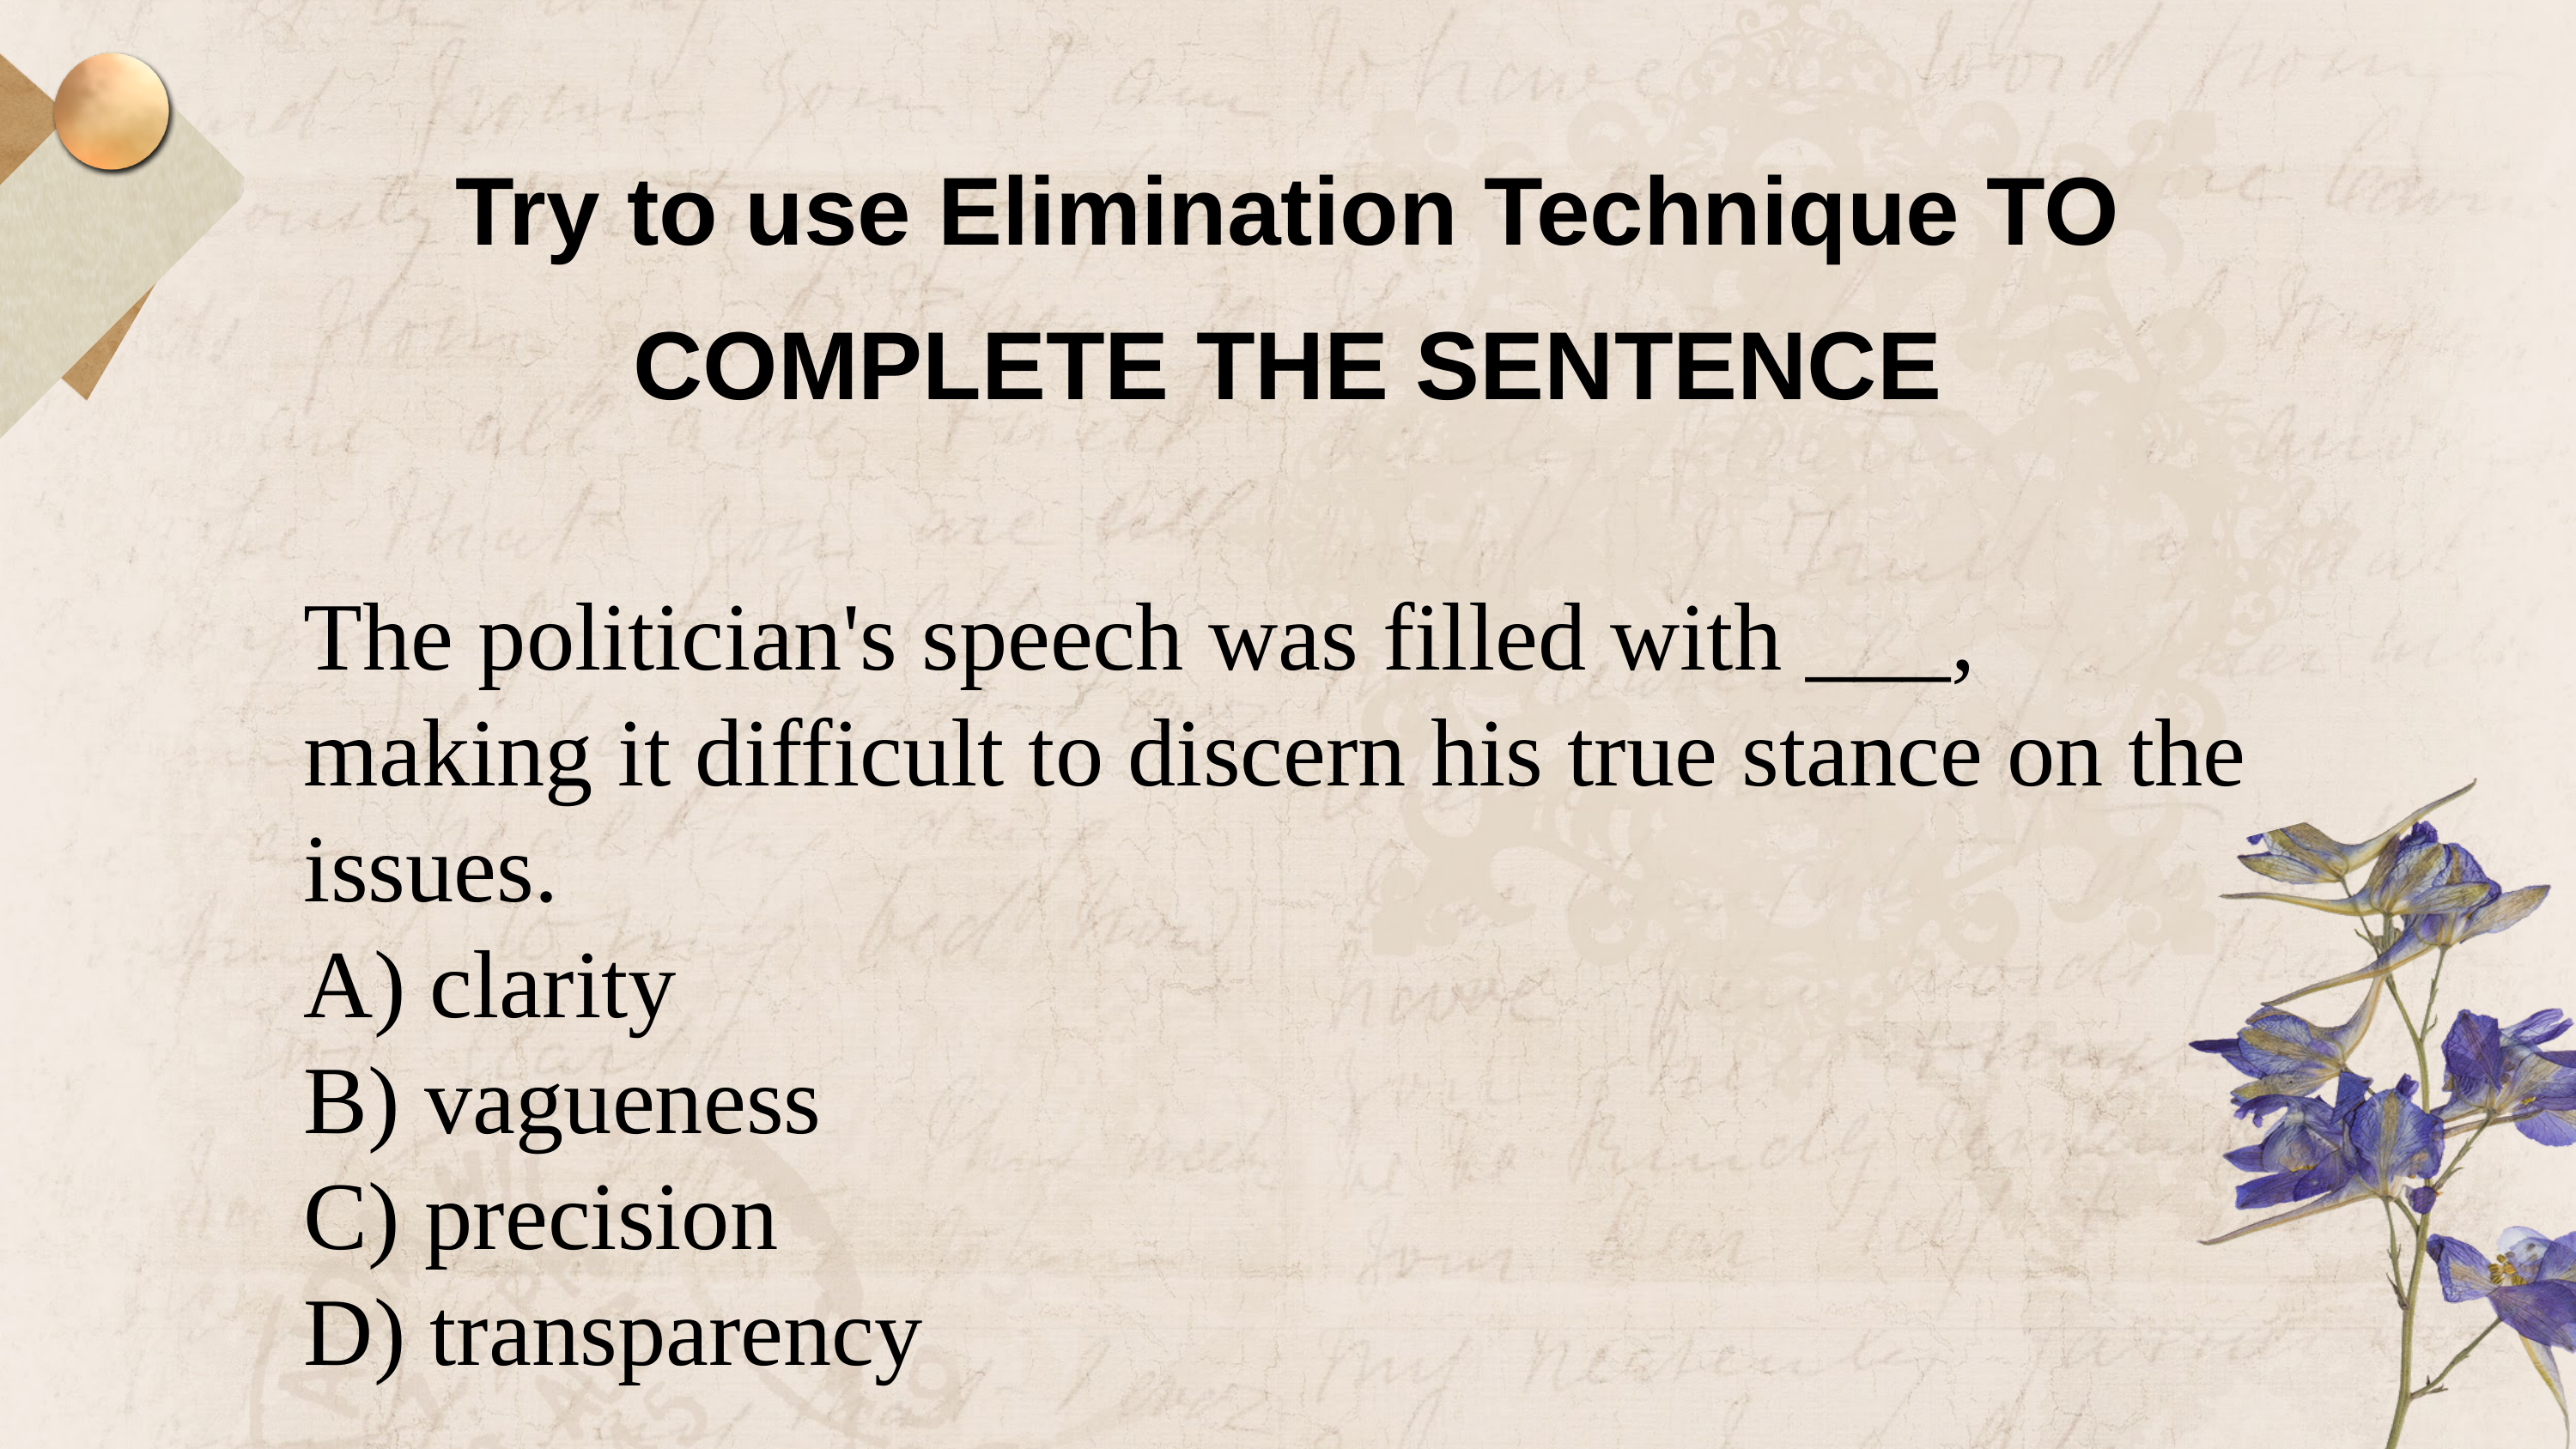

Try to use Elimination Technique TO COMPLETE THE SENTENCE

The politician's speech was filled with ___, making it difficult to discern his true stance on the issues.
A) clarity
B) vagueness
C) precision
D) transparency